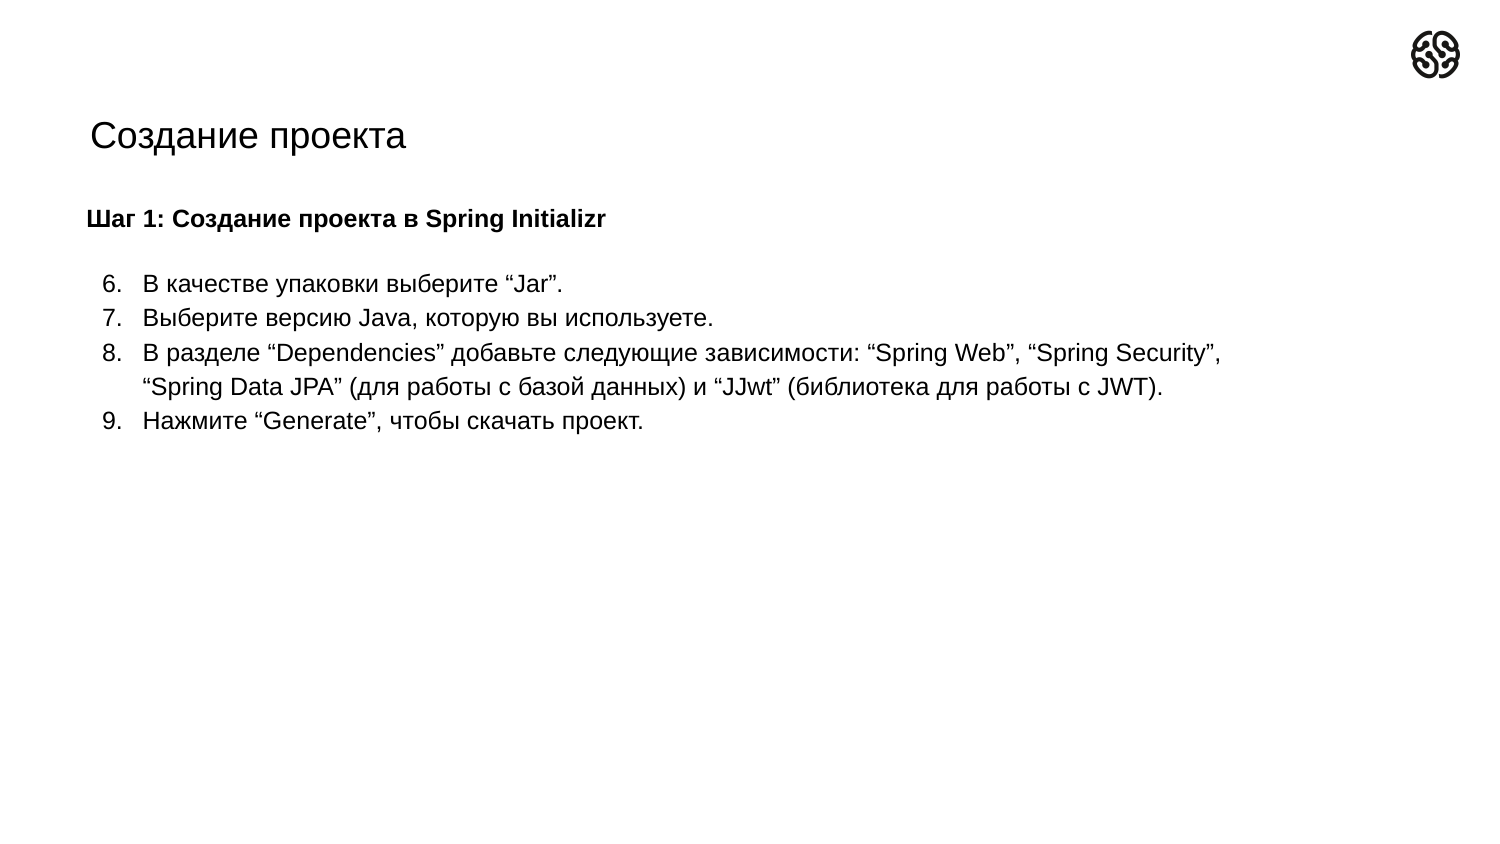

Создание проекта
Шаг 1: Создание проекта в Spring Initializr
В качестве упаковки выберите “Jar”.
Выберите версию Java, которую вы используете.
В разделе “Dependencies” добавьте следующие зависимости: “Spring Web”, “Spring Security”,
“Spring Data JPA” (для работы с базой данных) и “JJwt” (библиотека для работы с JWT).
Нажмите “Generate”, чтобы скачать проект.